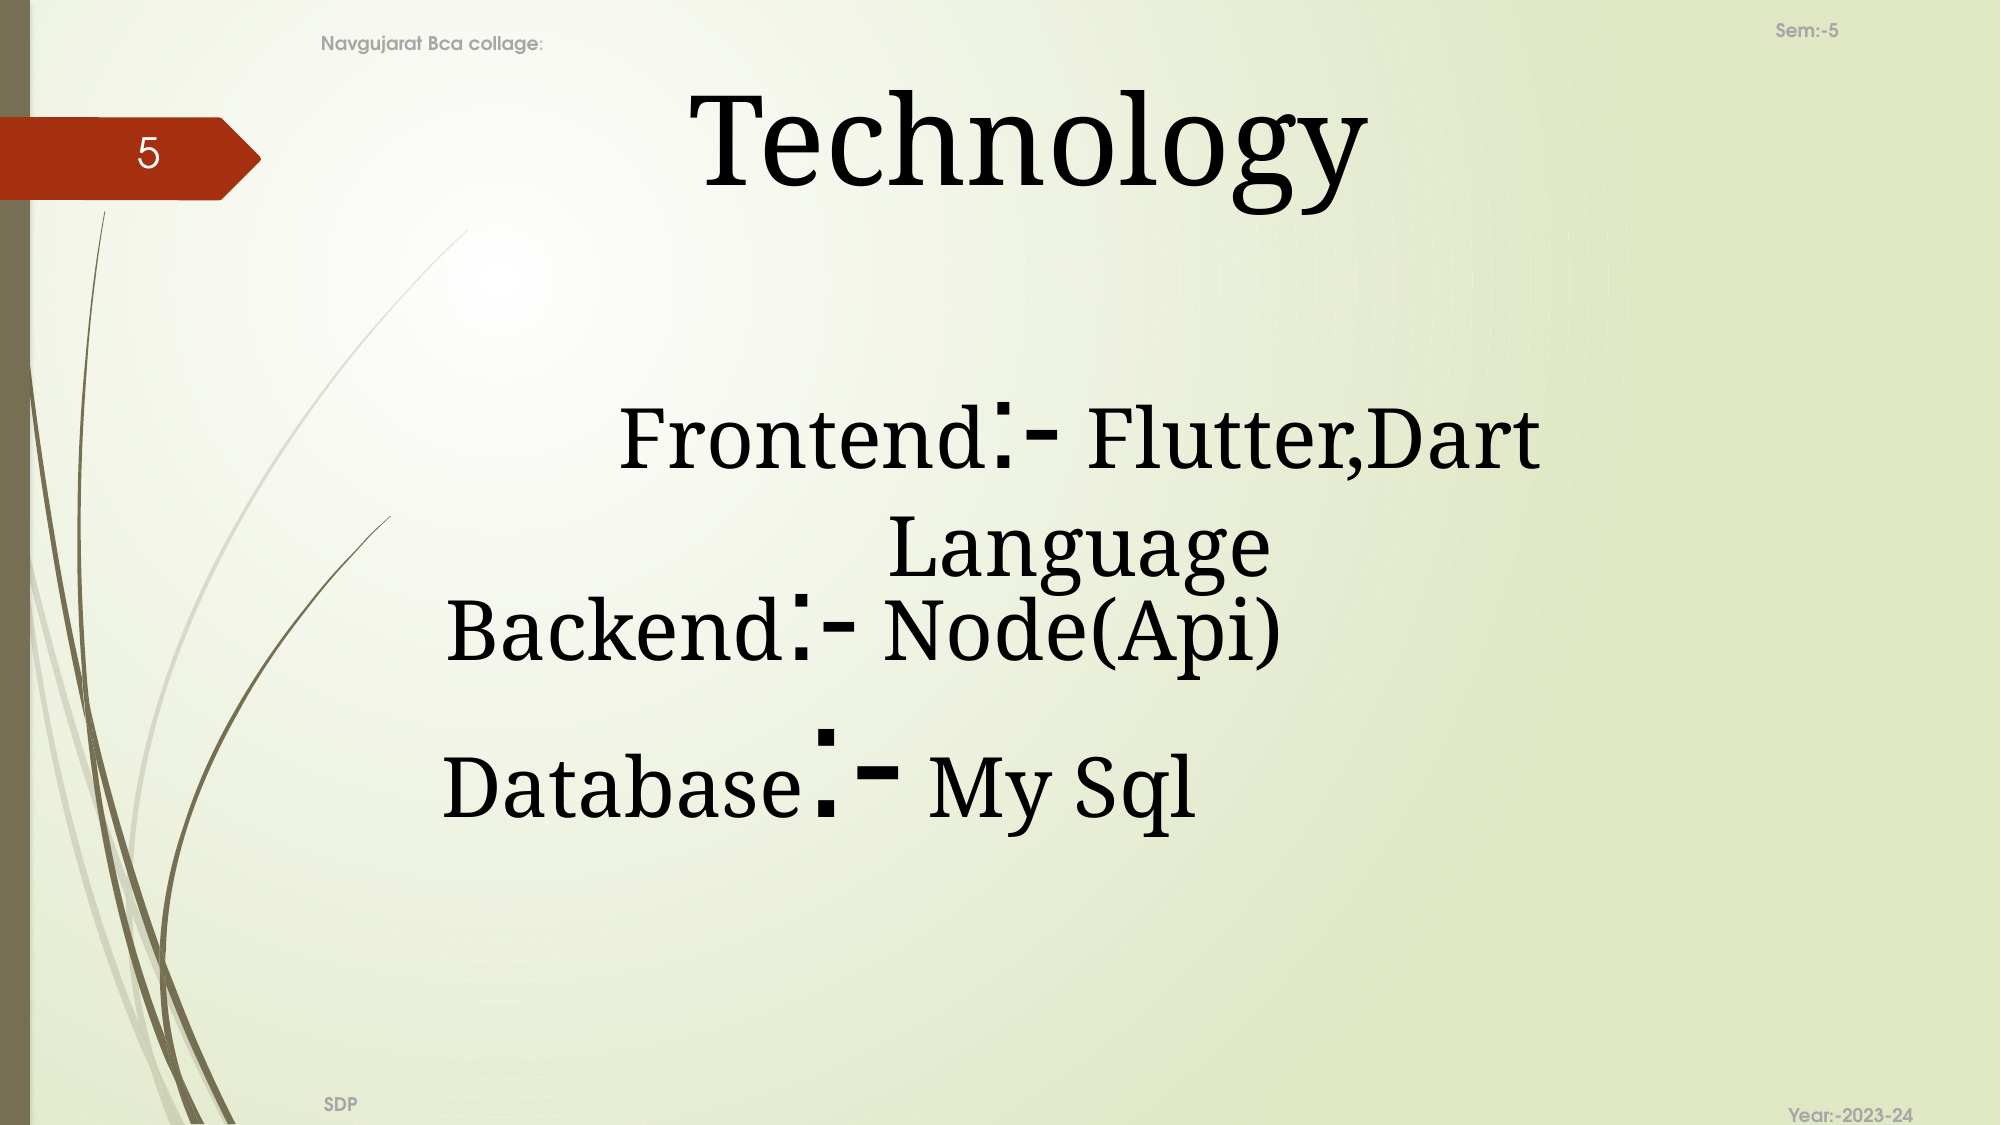

Technology
Sem:-5

Navgujarat Bca collage:

5
Frontend:- Flutter,Dart Language
Backend:- Node(Api)
Database:- My Sql
Year:-2023-24
SDP